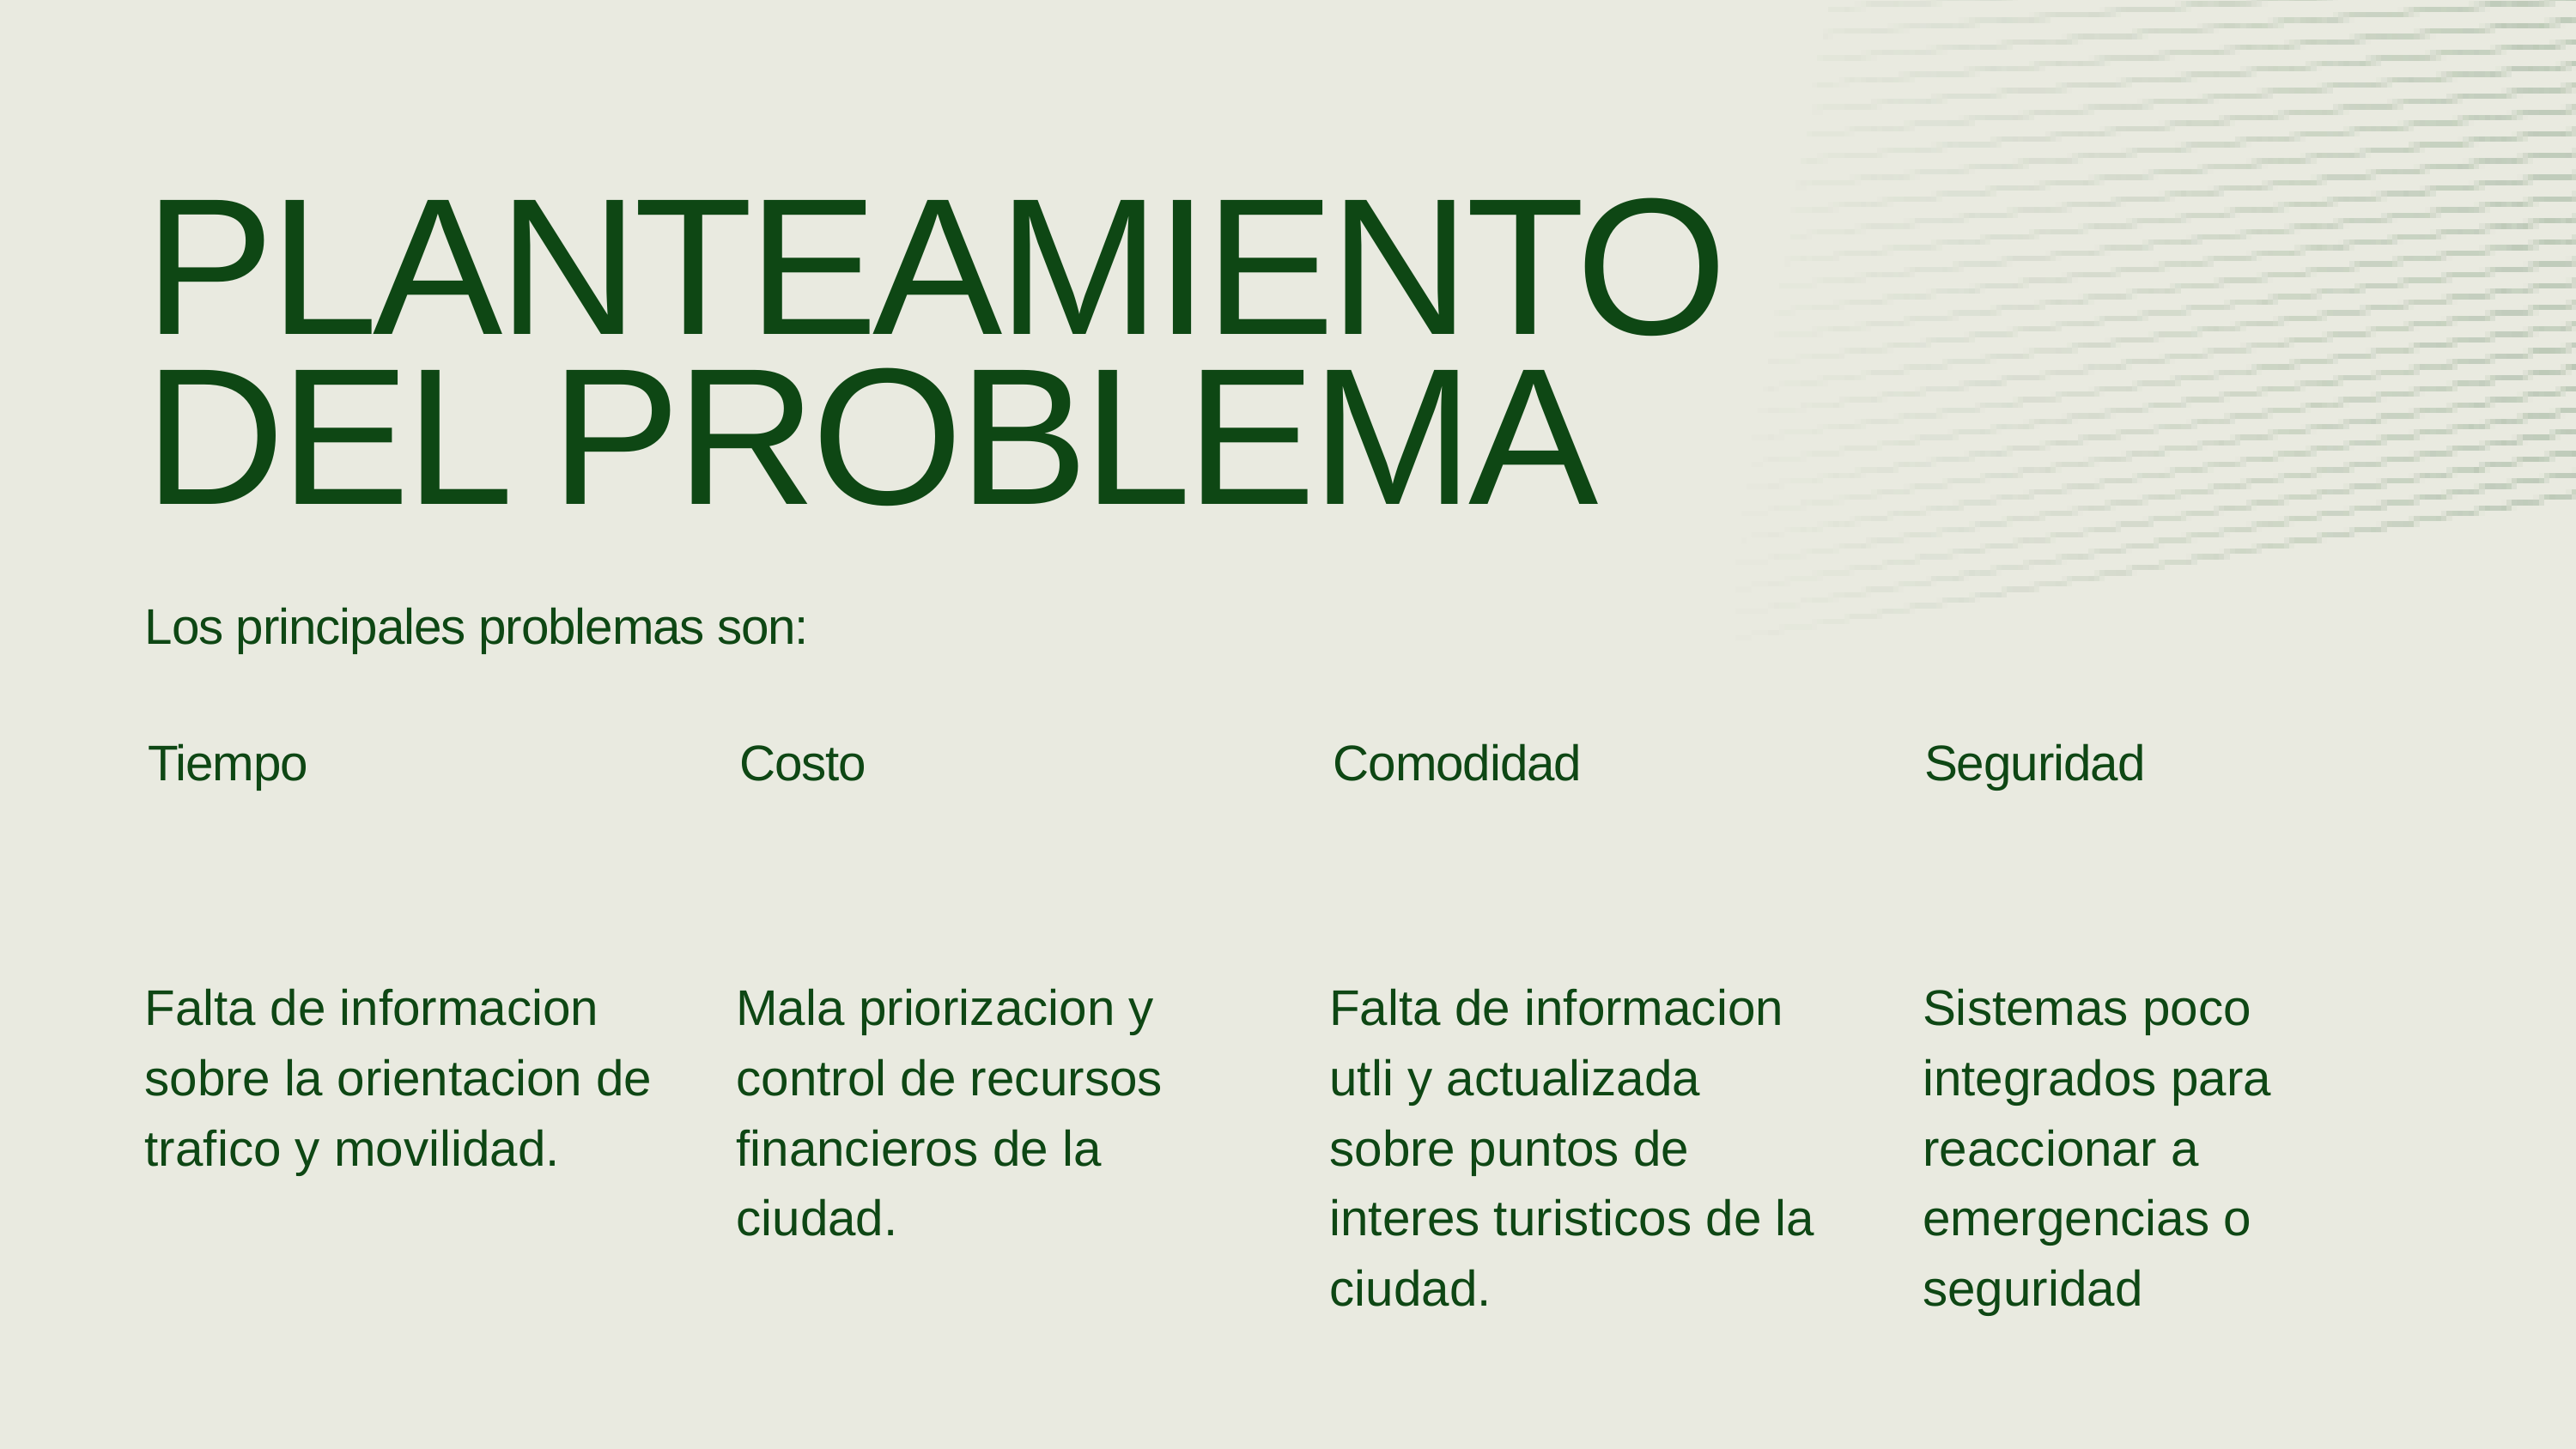

PLANTEAMIENTO DEL PROBLEMA
Los principales problemas son:
Tiempo
Costo
Comodidad
Seguridad
Falta de informacion sobre la orientacion de trafico y movilidad.
Mala priorizacion y control de recursos financieros de la ciudad.
Falta de informacion utli y actualizada sobre puntos de interes turisticos de la ciudad.
Sistemas poco integrados para reaccionar a emergencias o seguridad